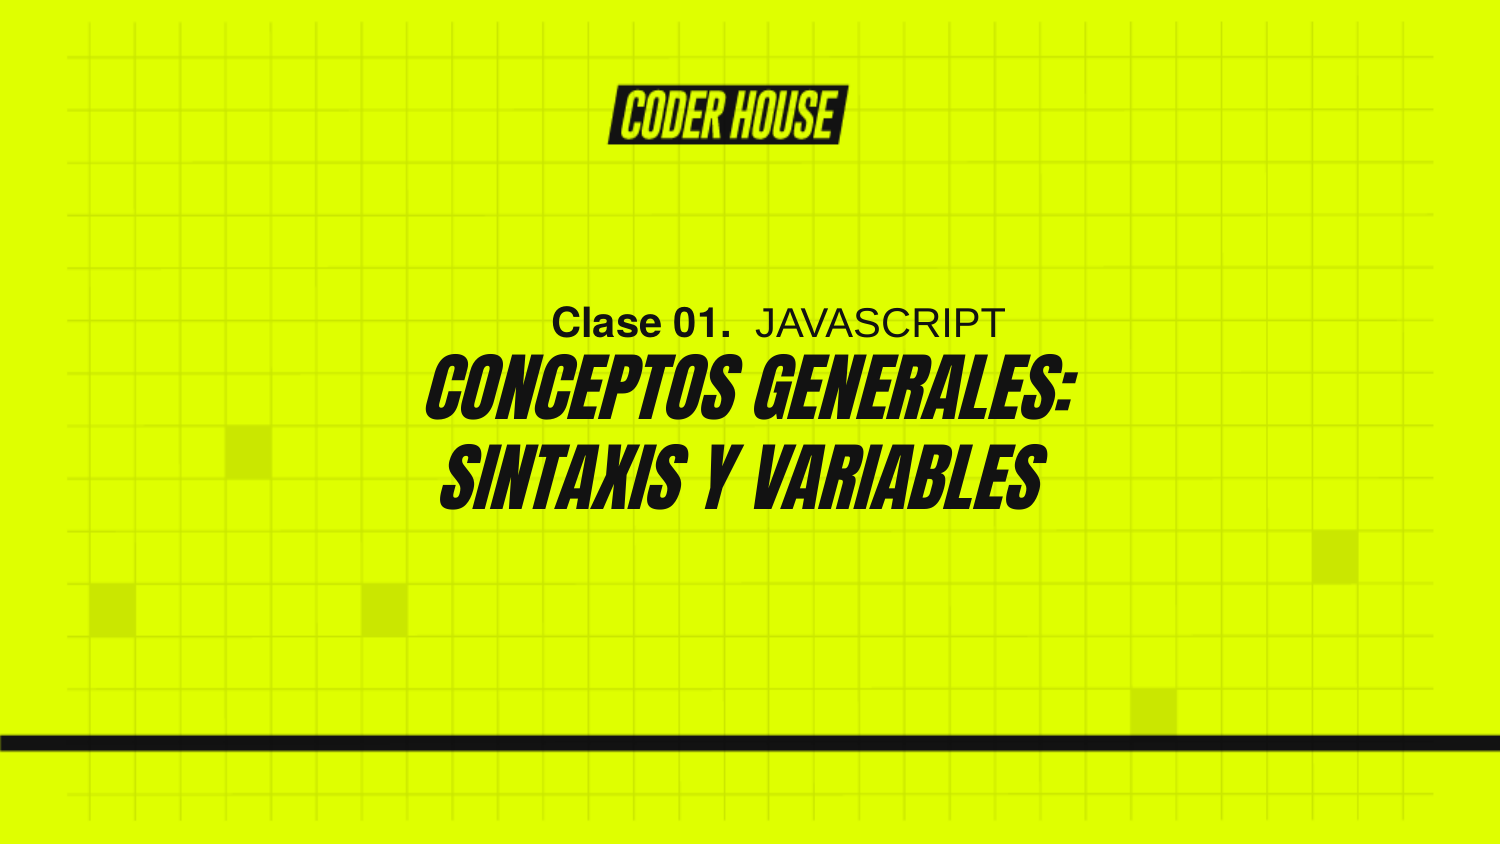

Clase 01.  JAVASCRIPT
CONCEPTOS GENERALES: SINTAXIS Y VARIABLES